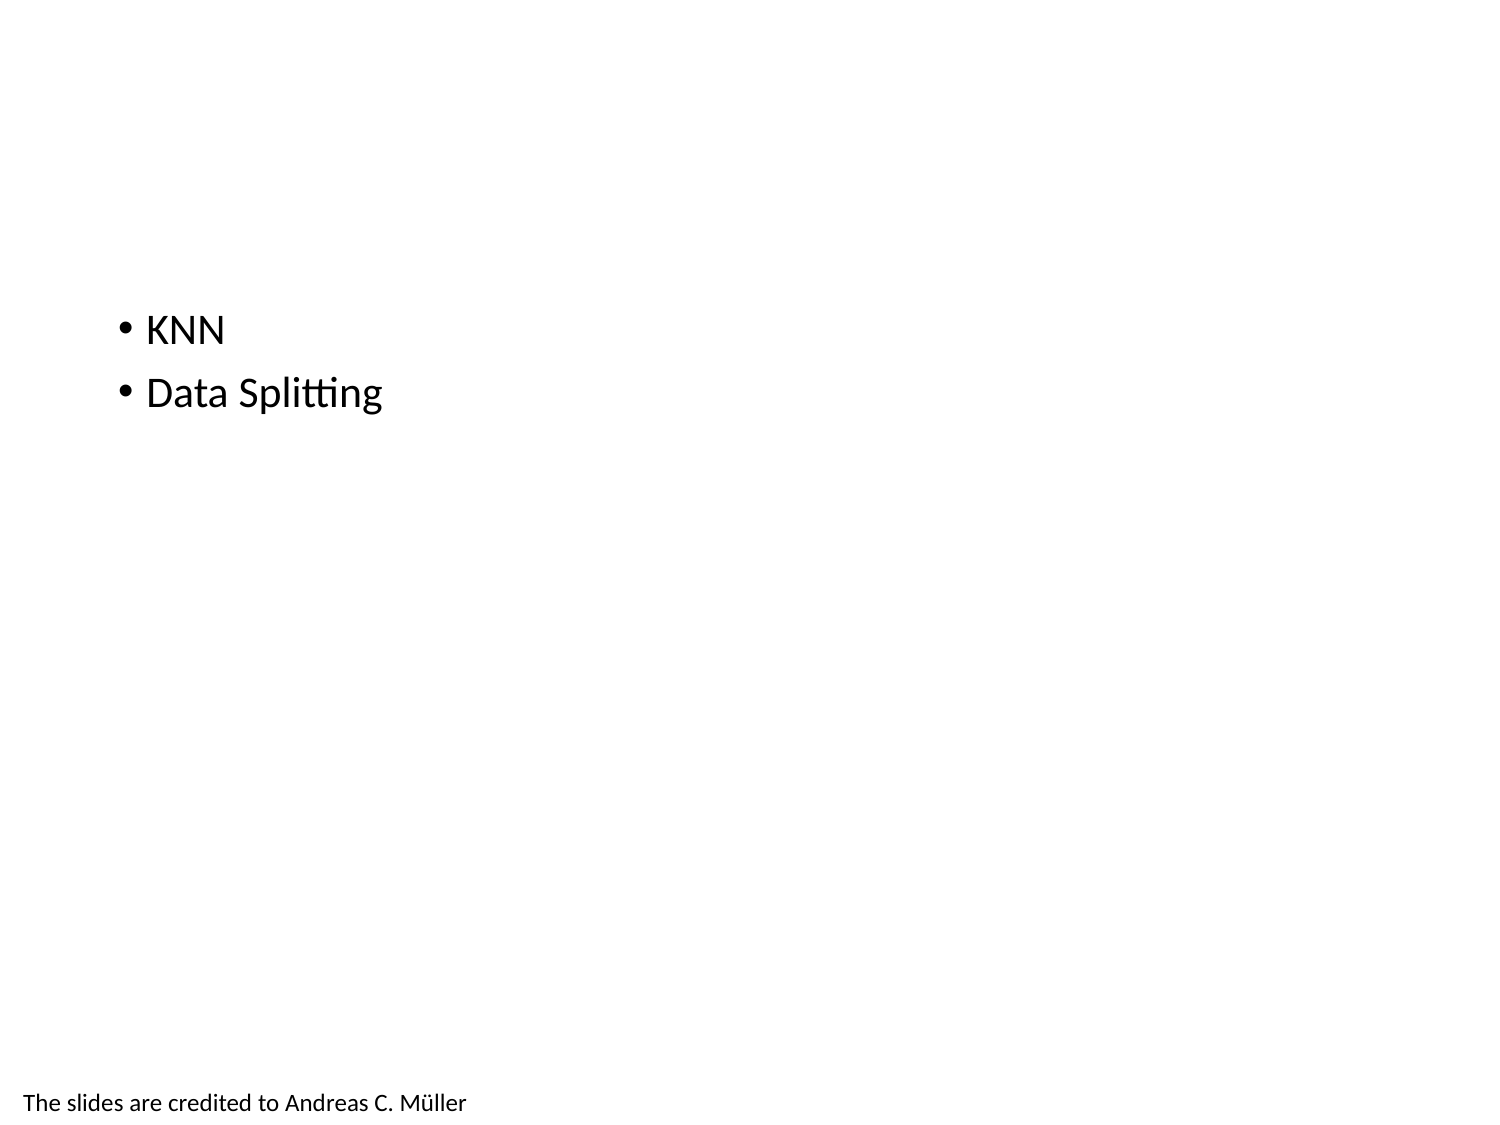

#
KNN
Data Splitting
The slides are credited to Andreas C. Müller